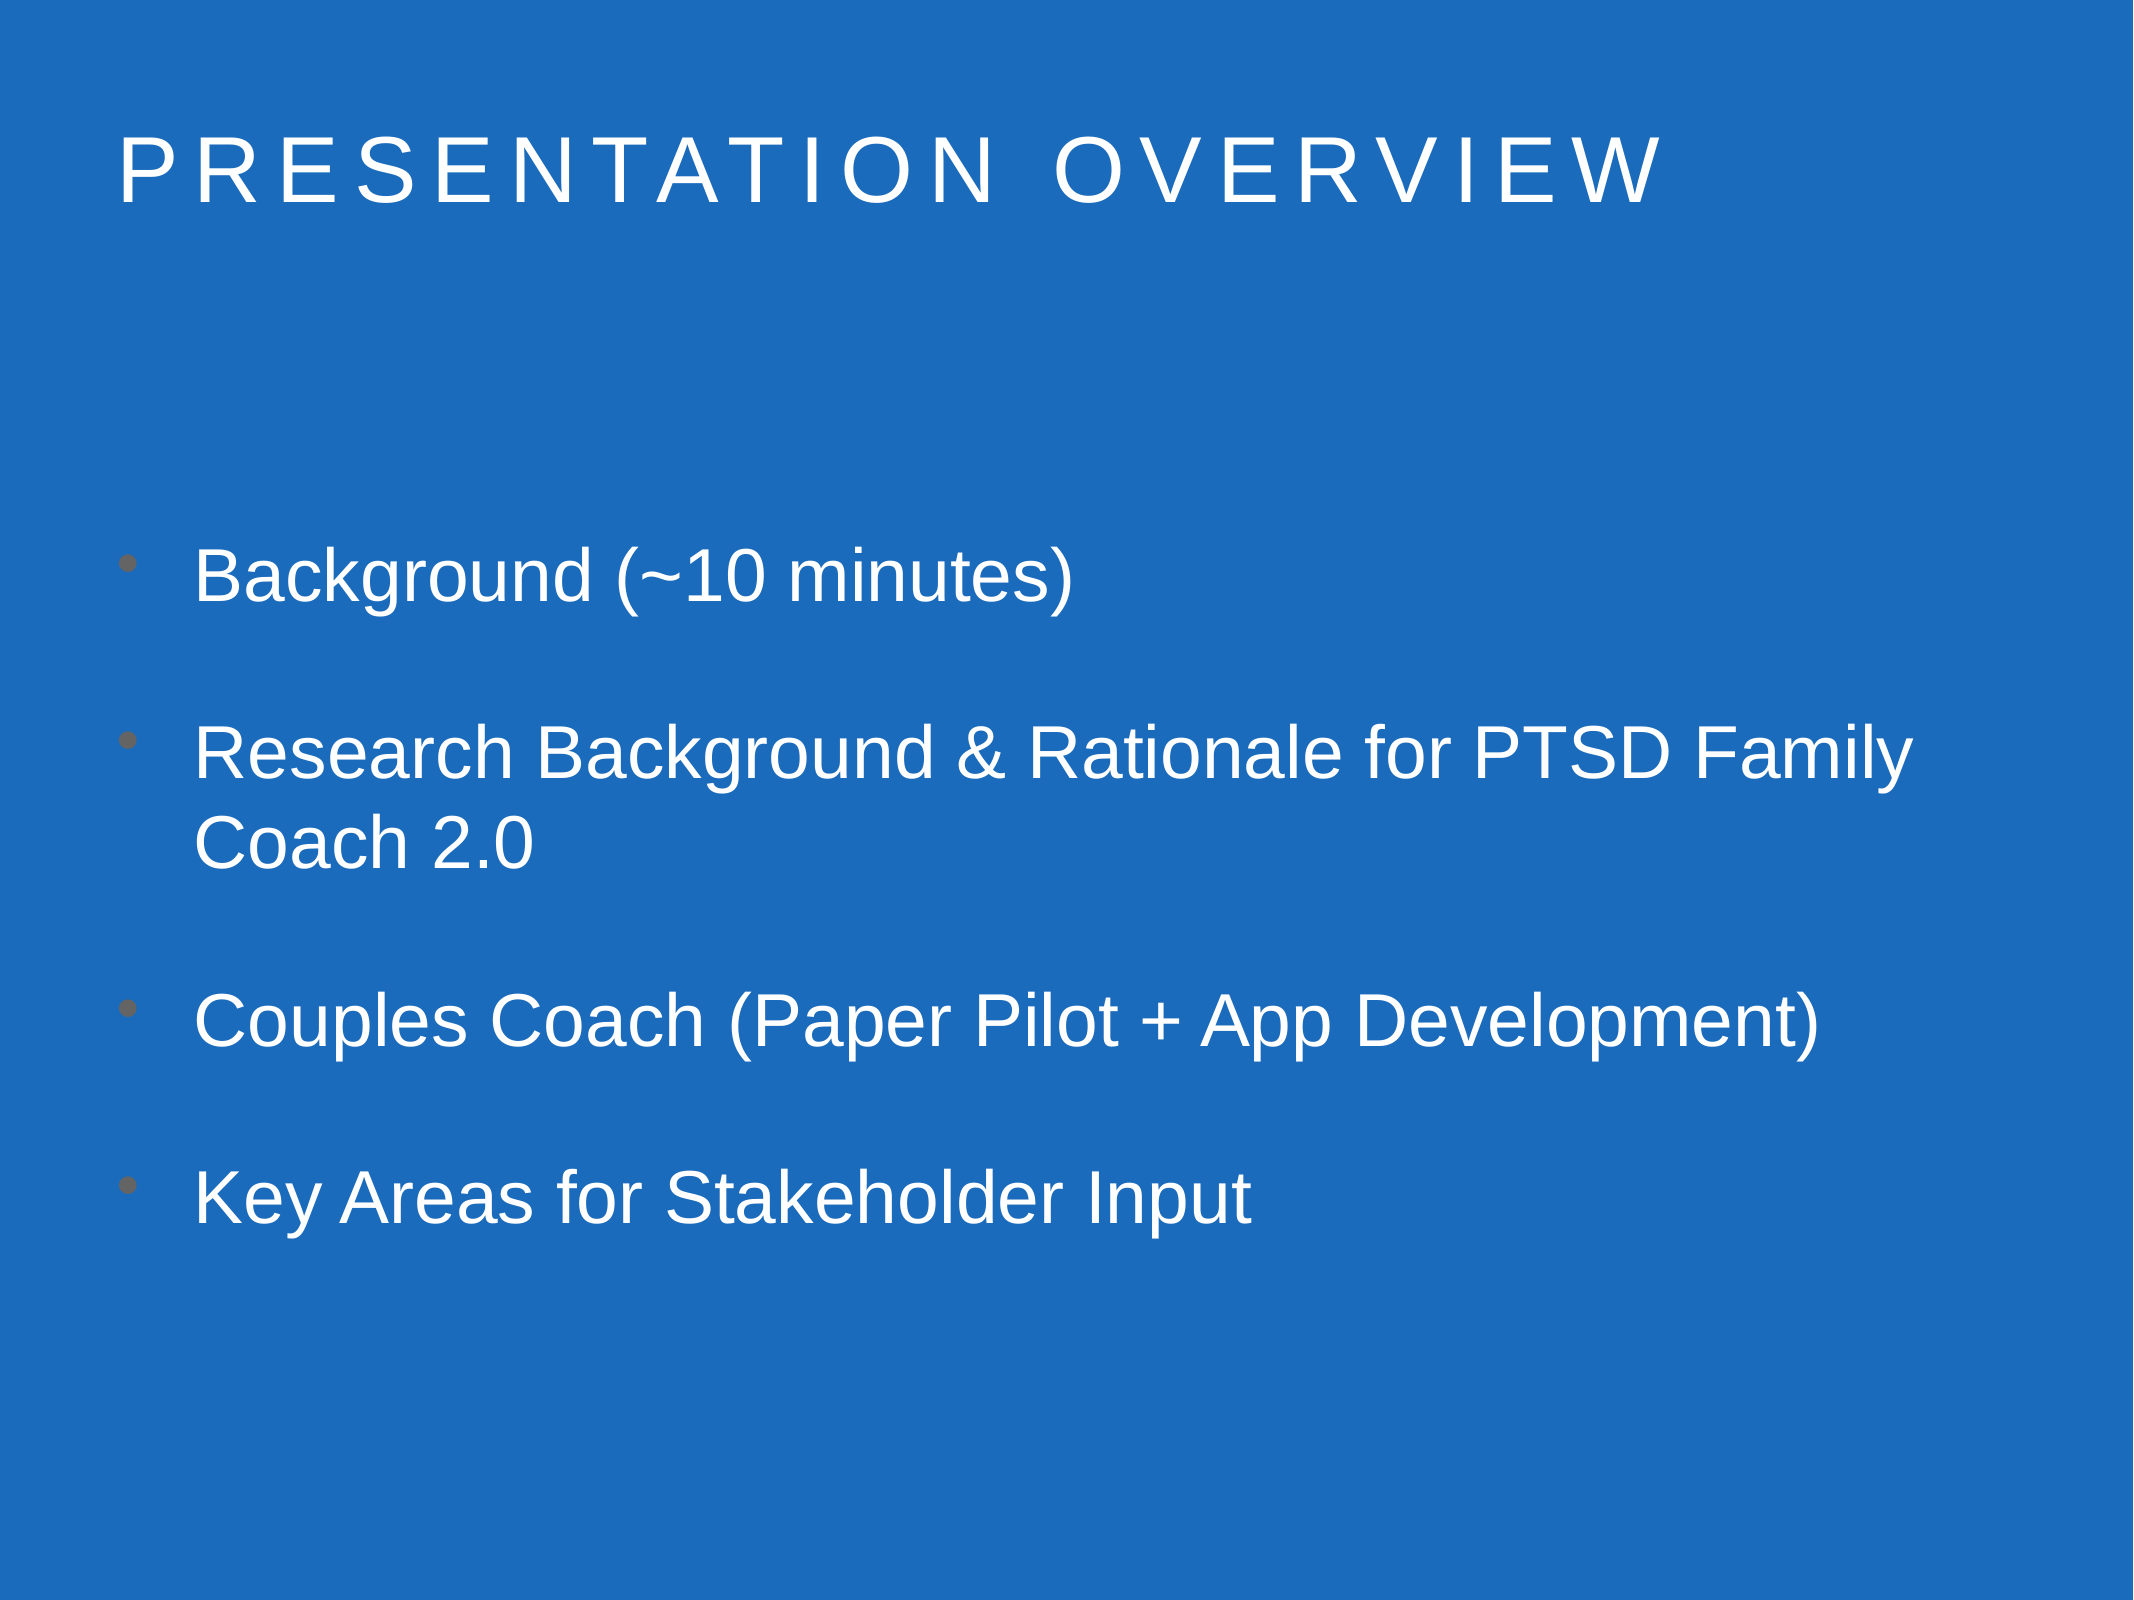

# Presentation overview
Background (~10 minutes)
Research Background & Rationale for PTSD Family Coach 2.0
Couples Coach (Paper Pilot + App Development)
Key Areas for Stakeholder Input